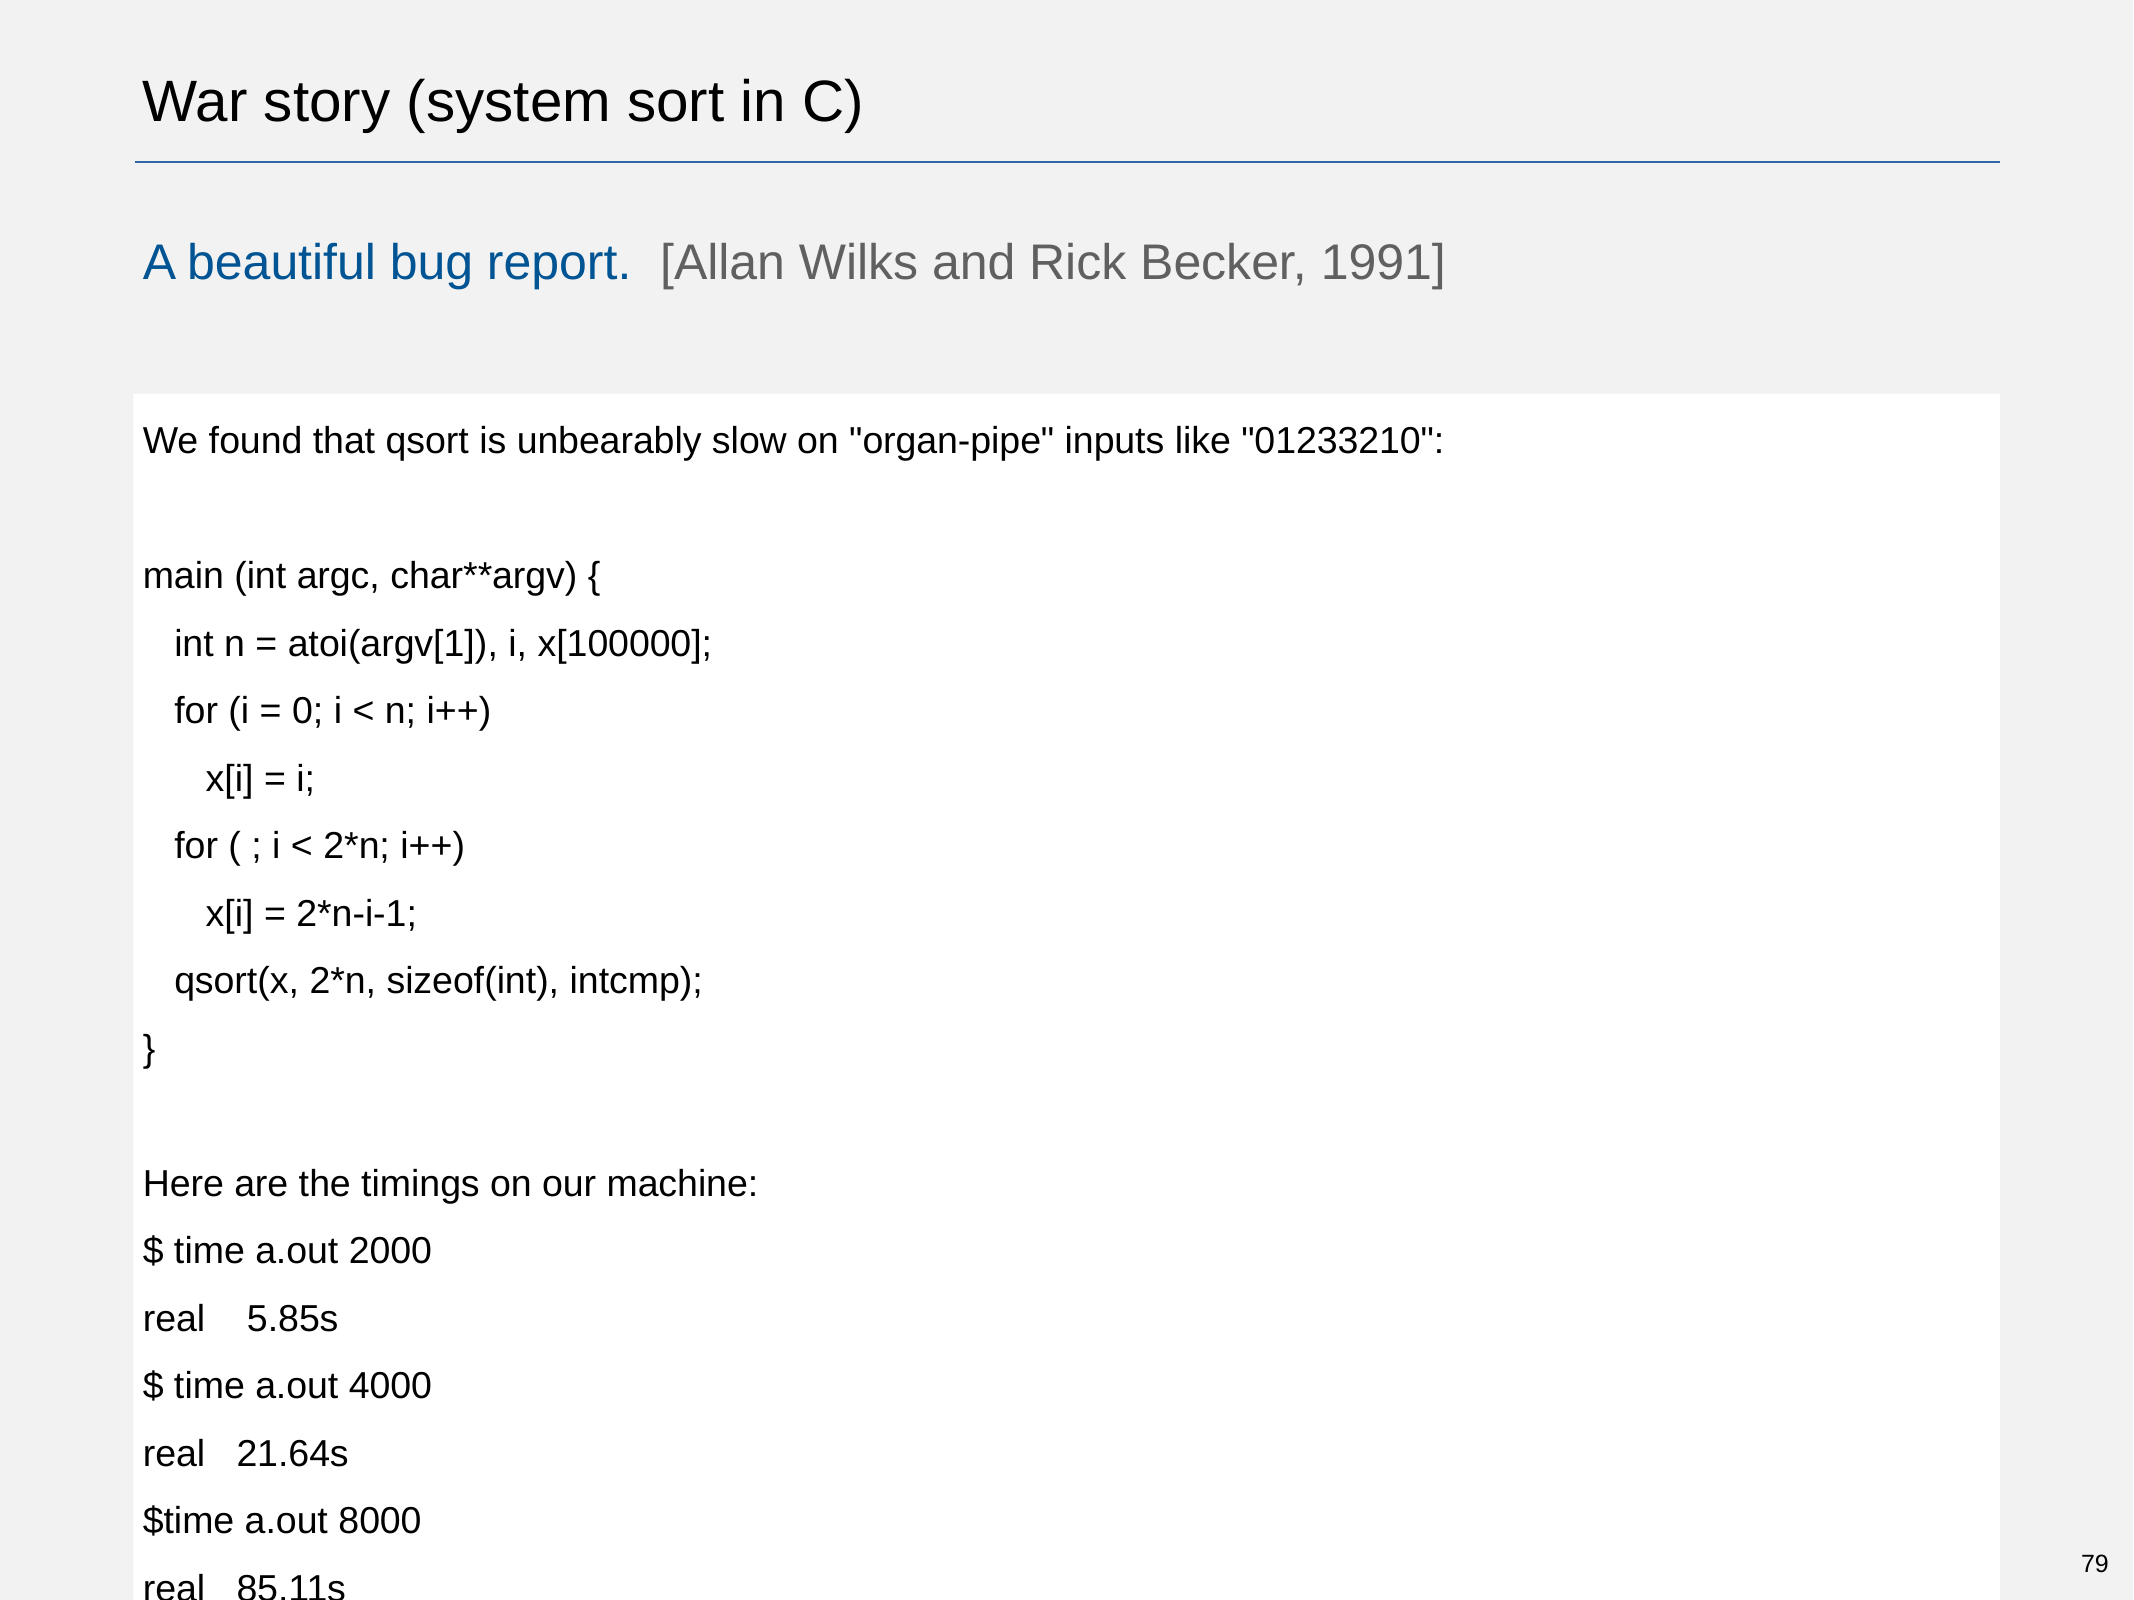

# War story (system sort in C)
A beautiful bug report.  [Allan Wilks and Rick Becker, 1991]
We found that qsort is unbearably slow on "organ-pipe" inputs like "01233210":
main (int argc, char**argv) {
   int n = atoi(argv[1]), i, x[100000];
   for (i = 0; i < n; i++)
      x[i] = i;
   for ( ; i < 2*n; i++)
      x[i] = 2*n-i-1;
   qsort(x, 2*n, sizeof(int), intcmp);
}
Here are the timings on our machine:
$ time a.out 2000
real    5.85s
$ time a.out 4000
real   21.64s
$time a.out 8000
real   85.11s
79